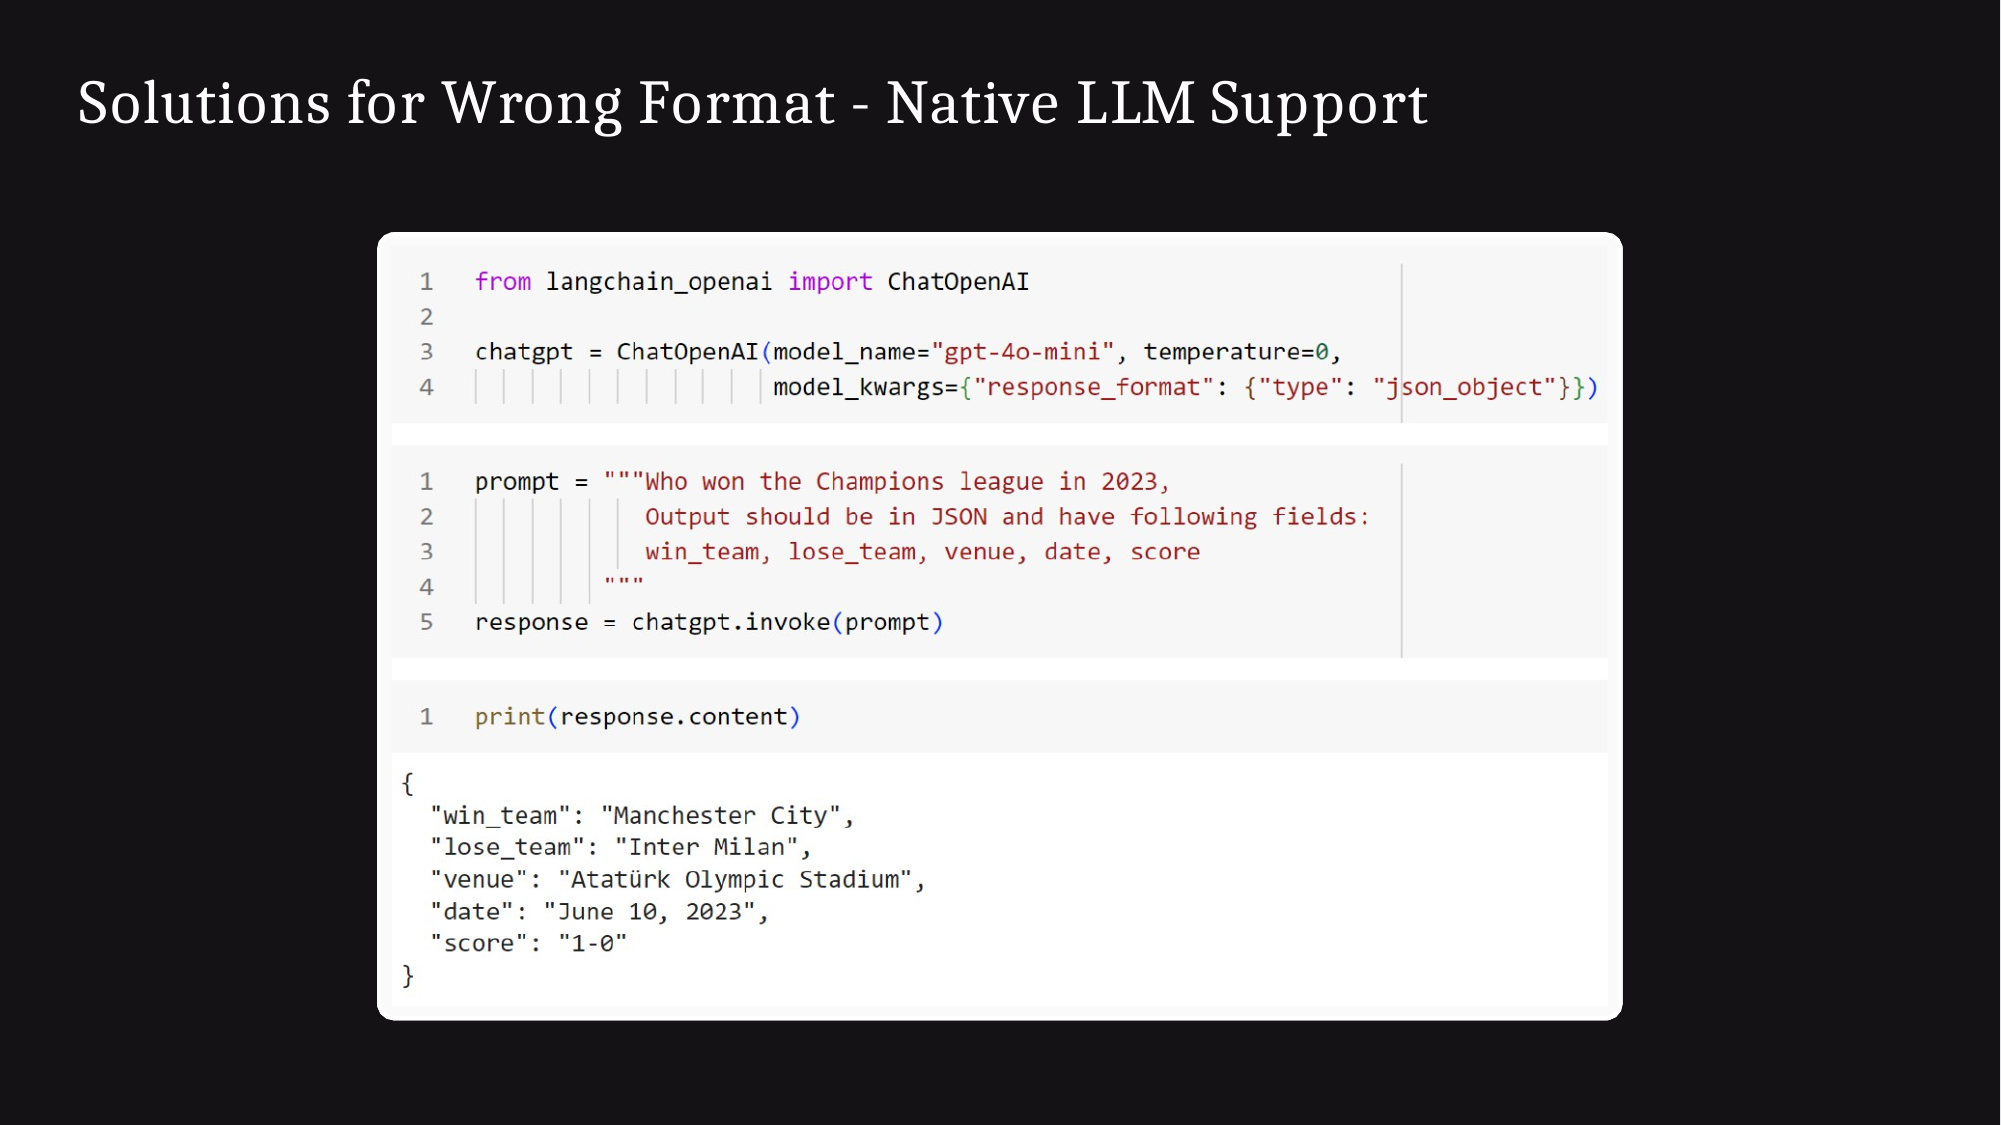

Solutions for Wrong Format - Native LLM Support